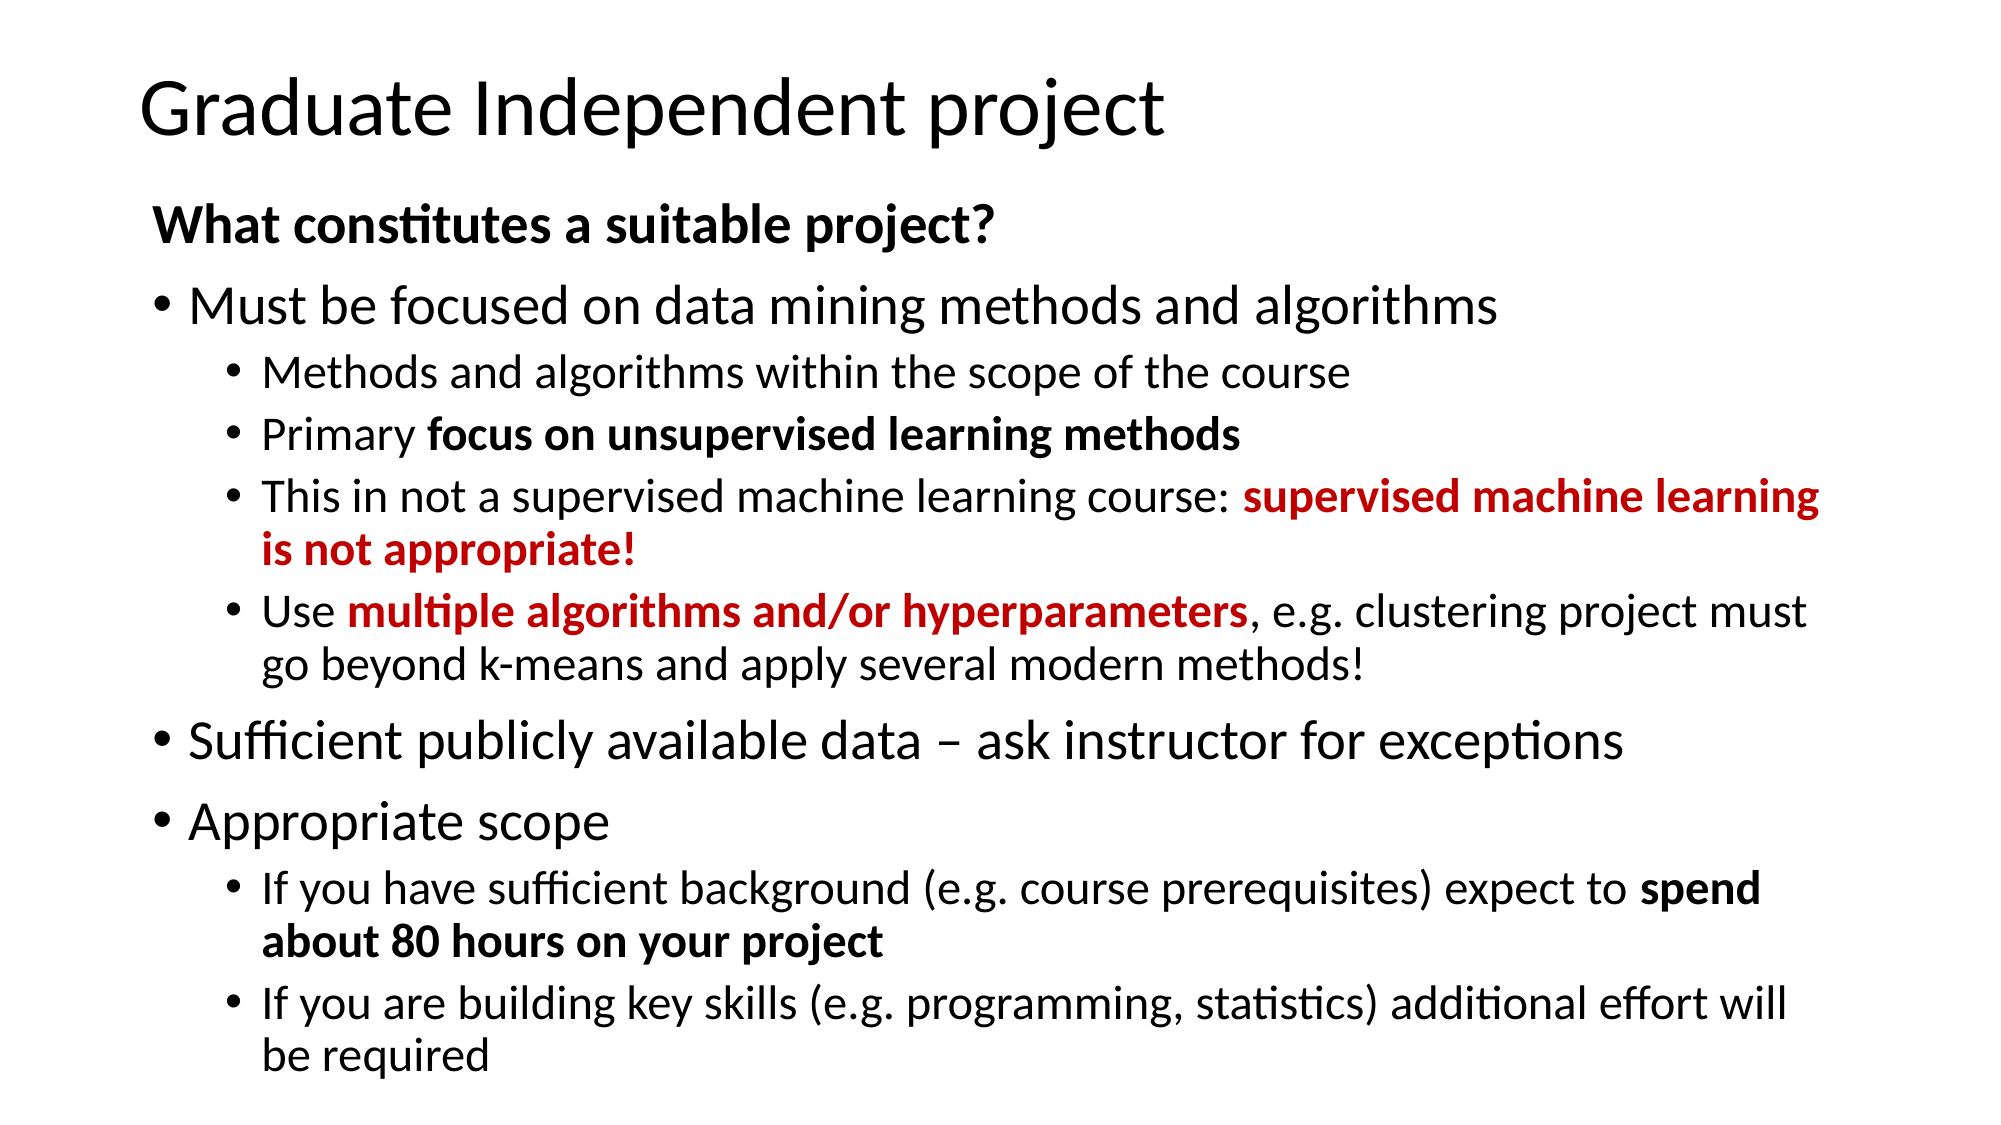

# Graduate Independent project
What constitutes a suitable project?
Must be focused on data mining methods and algorithms
Methods and algorithms within the scope of the course
Primary focus on unsupervised learning methods
This in not a supervised machine learning course: supervised machine learning is not appropriate!
Use multiple algorithms and/or hyperparameters, e.g. clustering project must go beyond k-means and apply several modern methods!
Sufficient publicly available data – ask instructor for exceptions
Appropriate scope
If you have sufficient background (e.g. course prerequisites) expect to spend about 80 hours on your project
If you are building key skills (e.g. programming, statistics) additional effort will be required